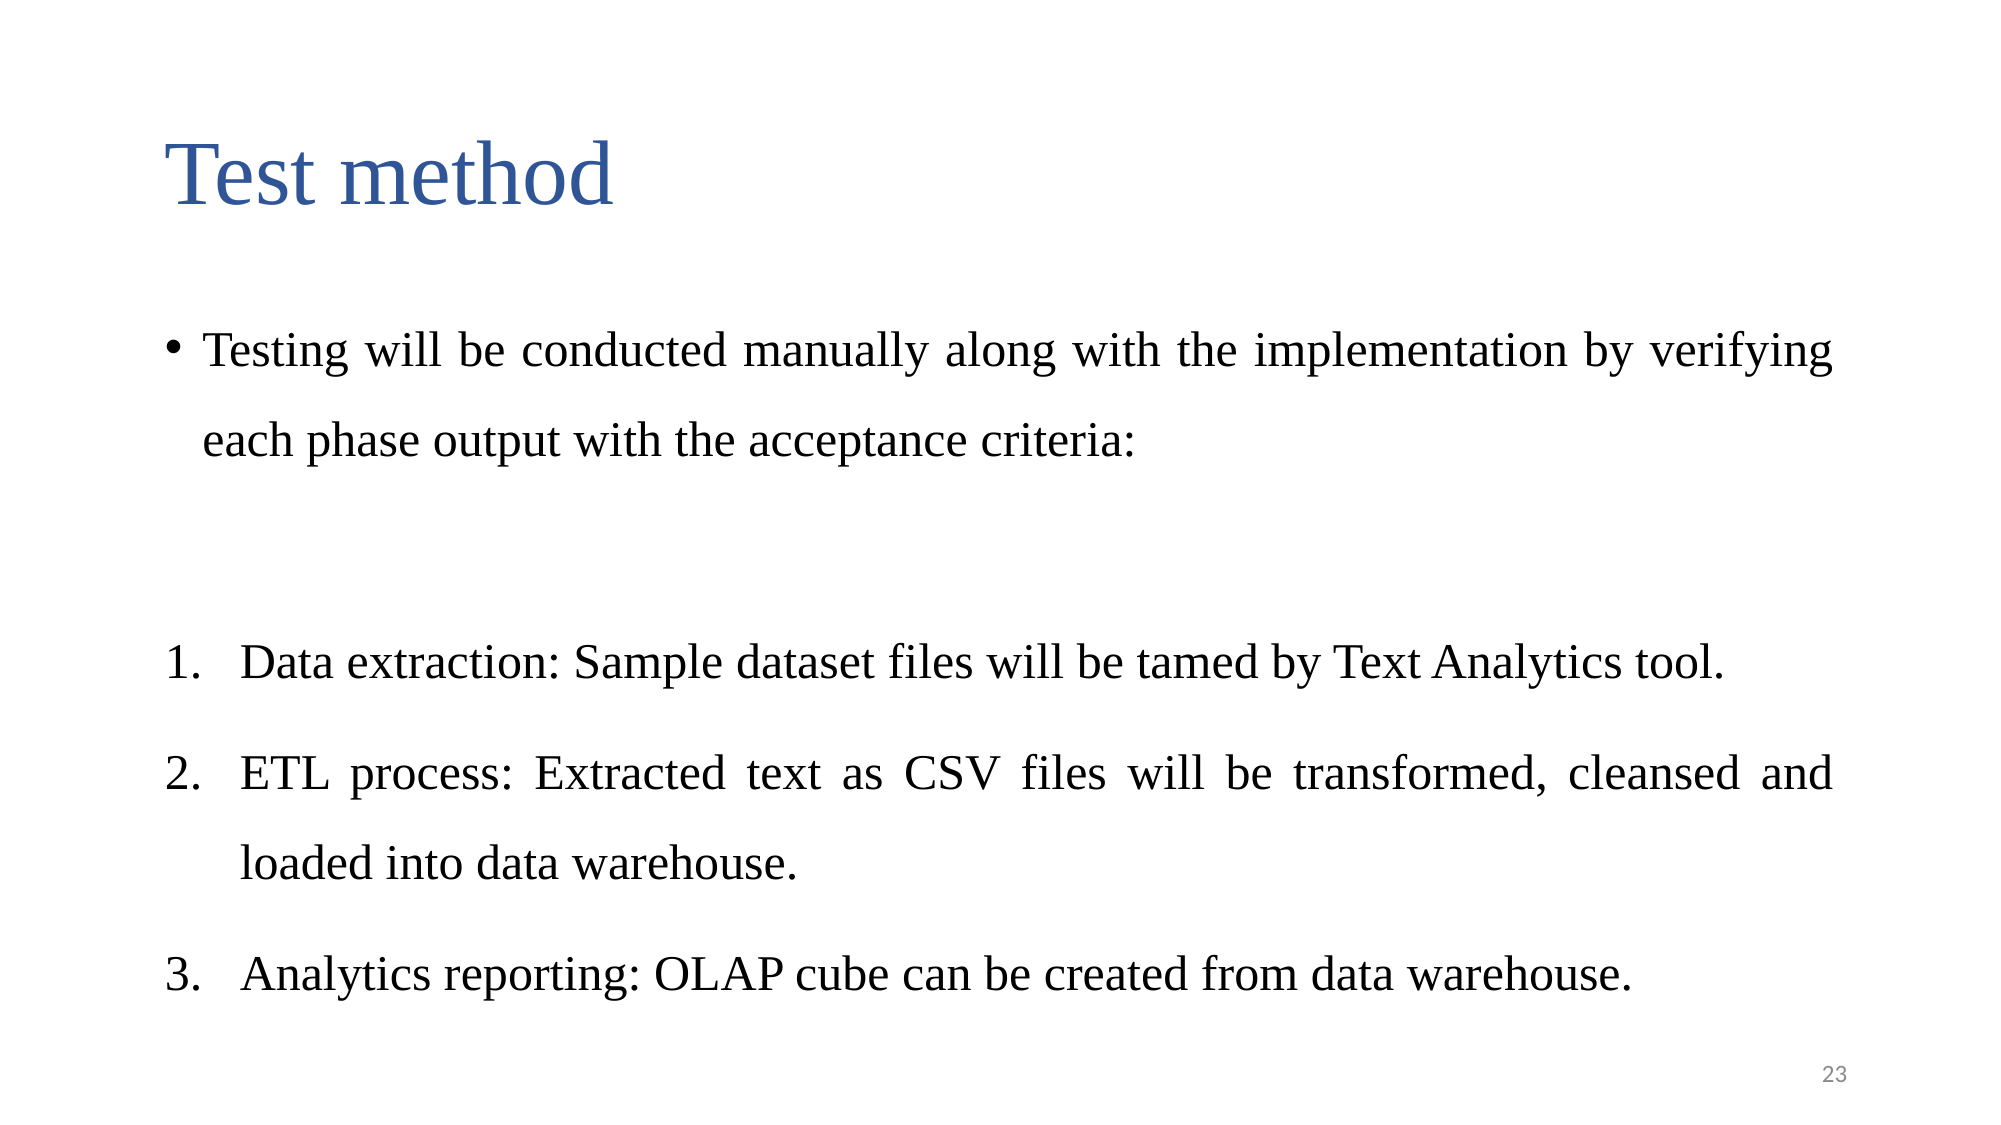

# Test method
Testing will be conducted manually along with the implementation by verifying each phase output with the acceptance criteria:

Data extraction: Sample dataset files will be tamed by Text Analytics tool.
ETL process: Extracted text as CSV files will be transformed, cleansed and loaded into data warehouse.
Analytics reporting: OLAP cube can be created from data warehouse.
23